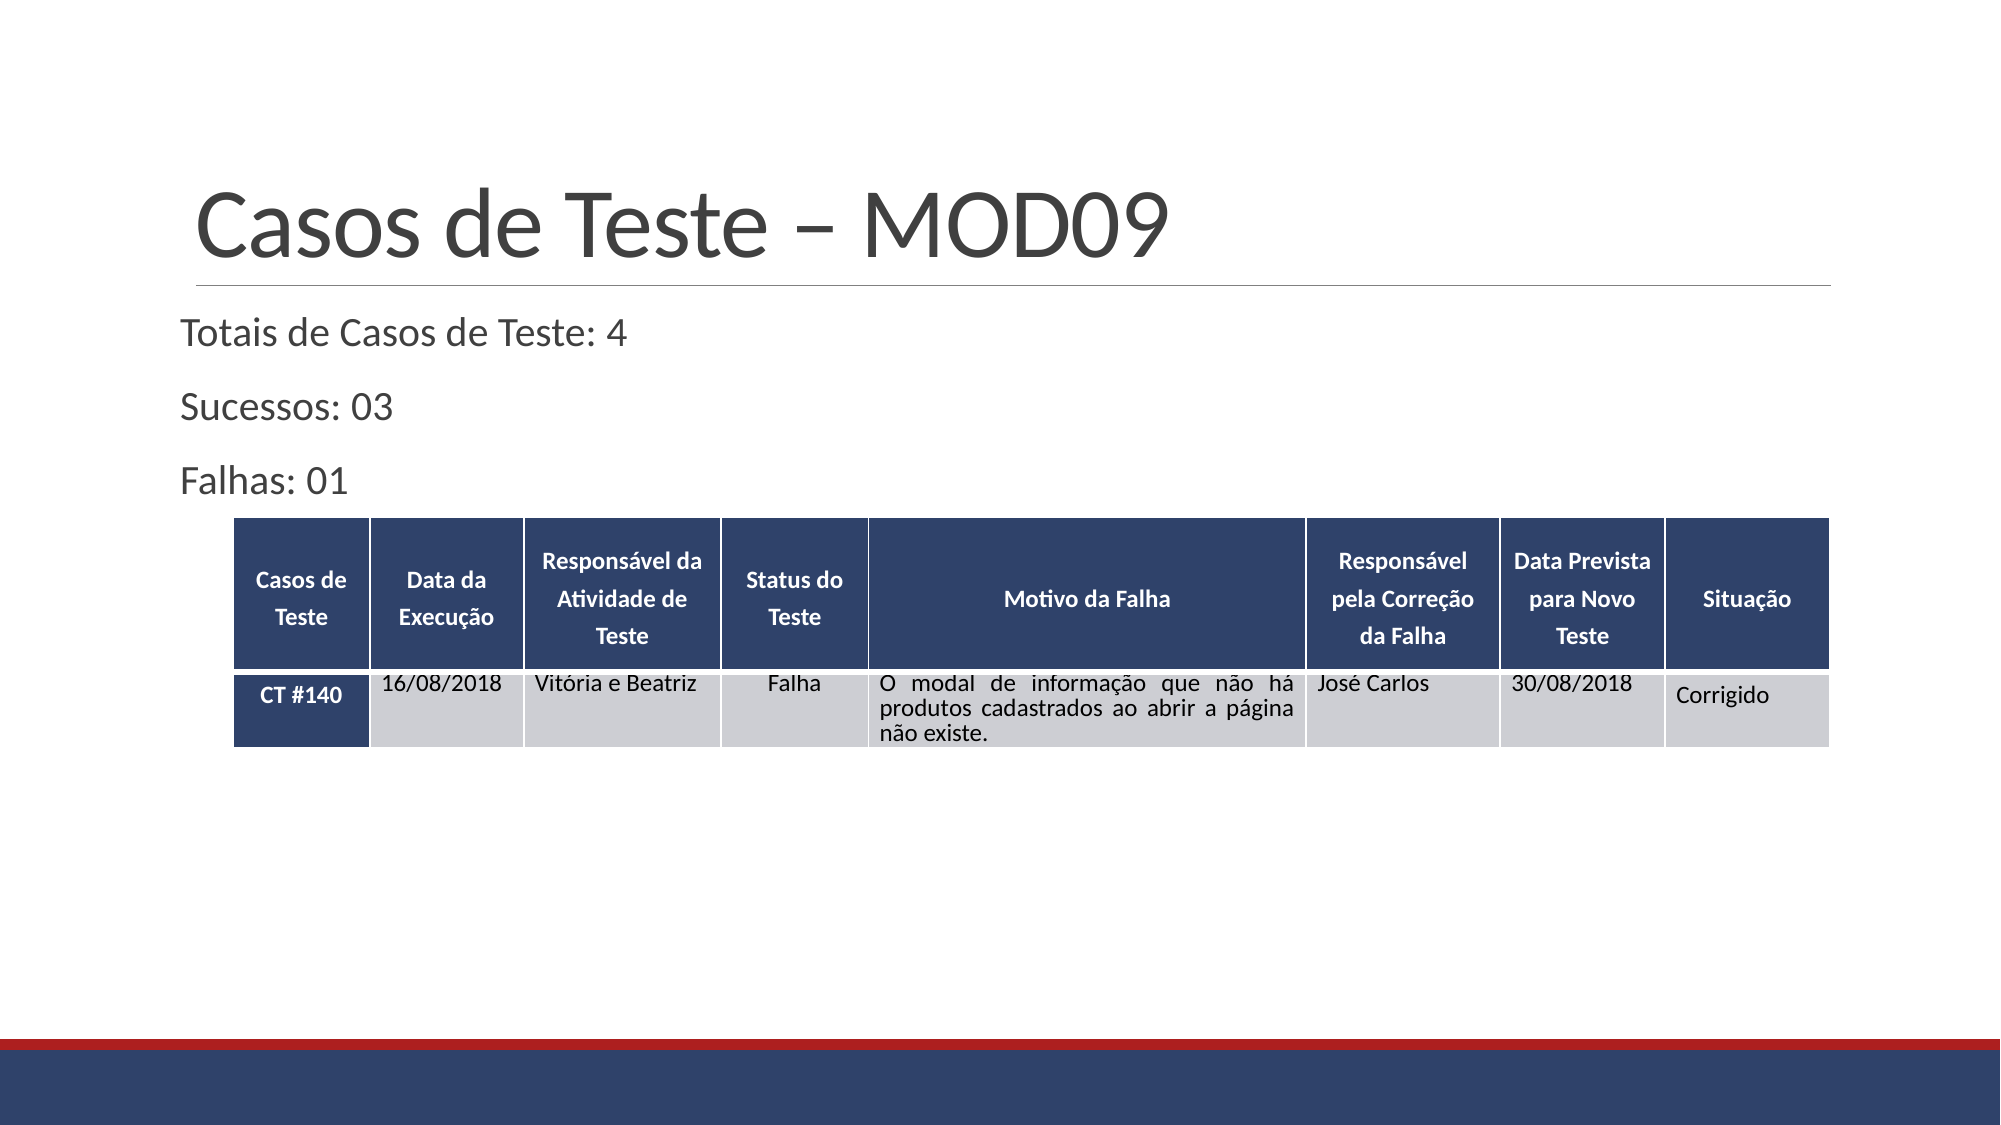

# Casos de Teste – MOD09
Totais de Casos de Teste: 4
Sucessos: 03
Falhas: 01

| Casos de Teste | Data da Execução | Responsável da Atividade de Teste | Status do Teste | Motivo da Falha | Responsável pela Correção da Falha | Data Prevista para Novo Teste | Situação |
| --- | --- | --- | --- | --- | --- | --- | --- |
| CT #140 | 16/08/2018 | Vitória e Beatriz | Falha | O modal de informação que não há produtos cadastrados ao abrir a página não existe. | José Carlos | 30/08/2018 | Corrigido |